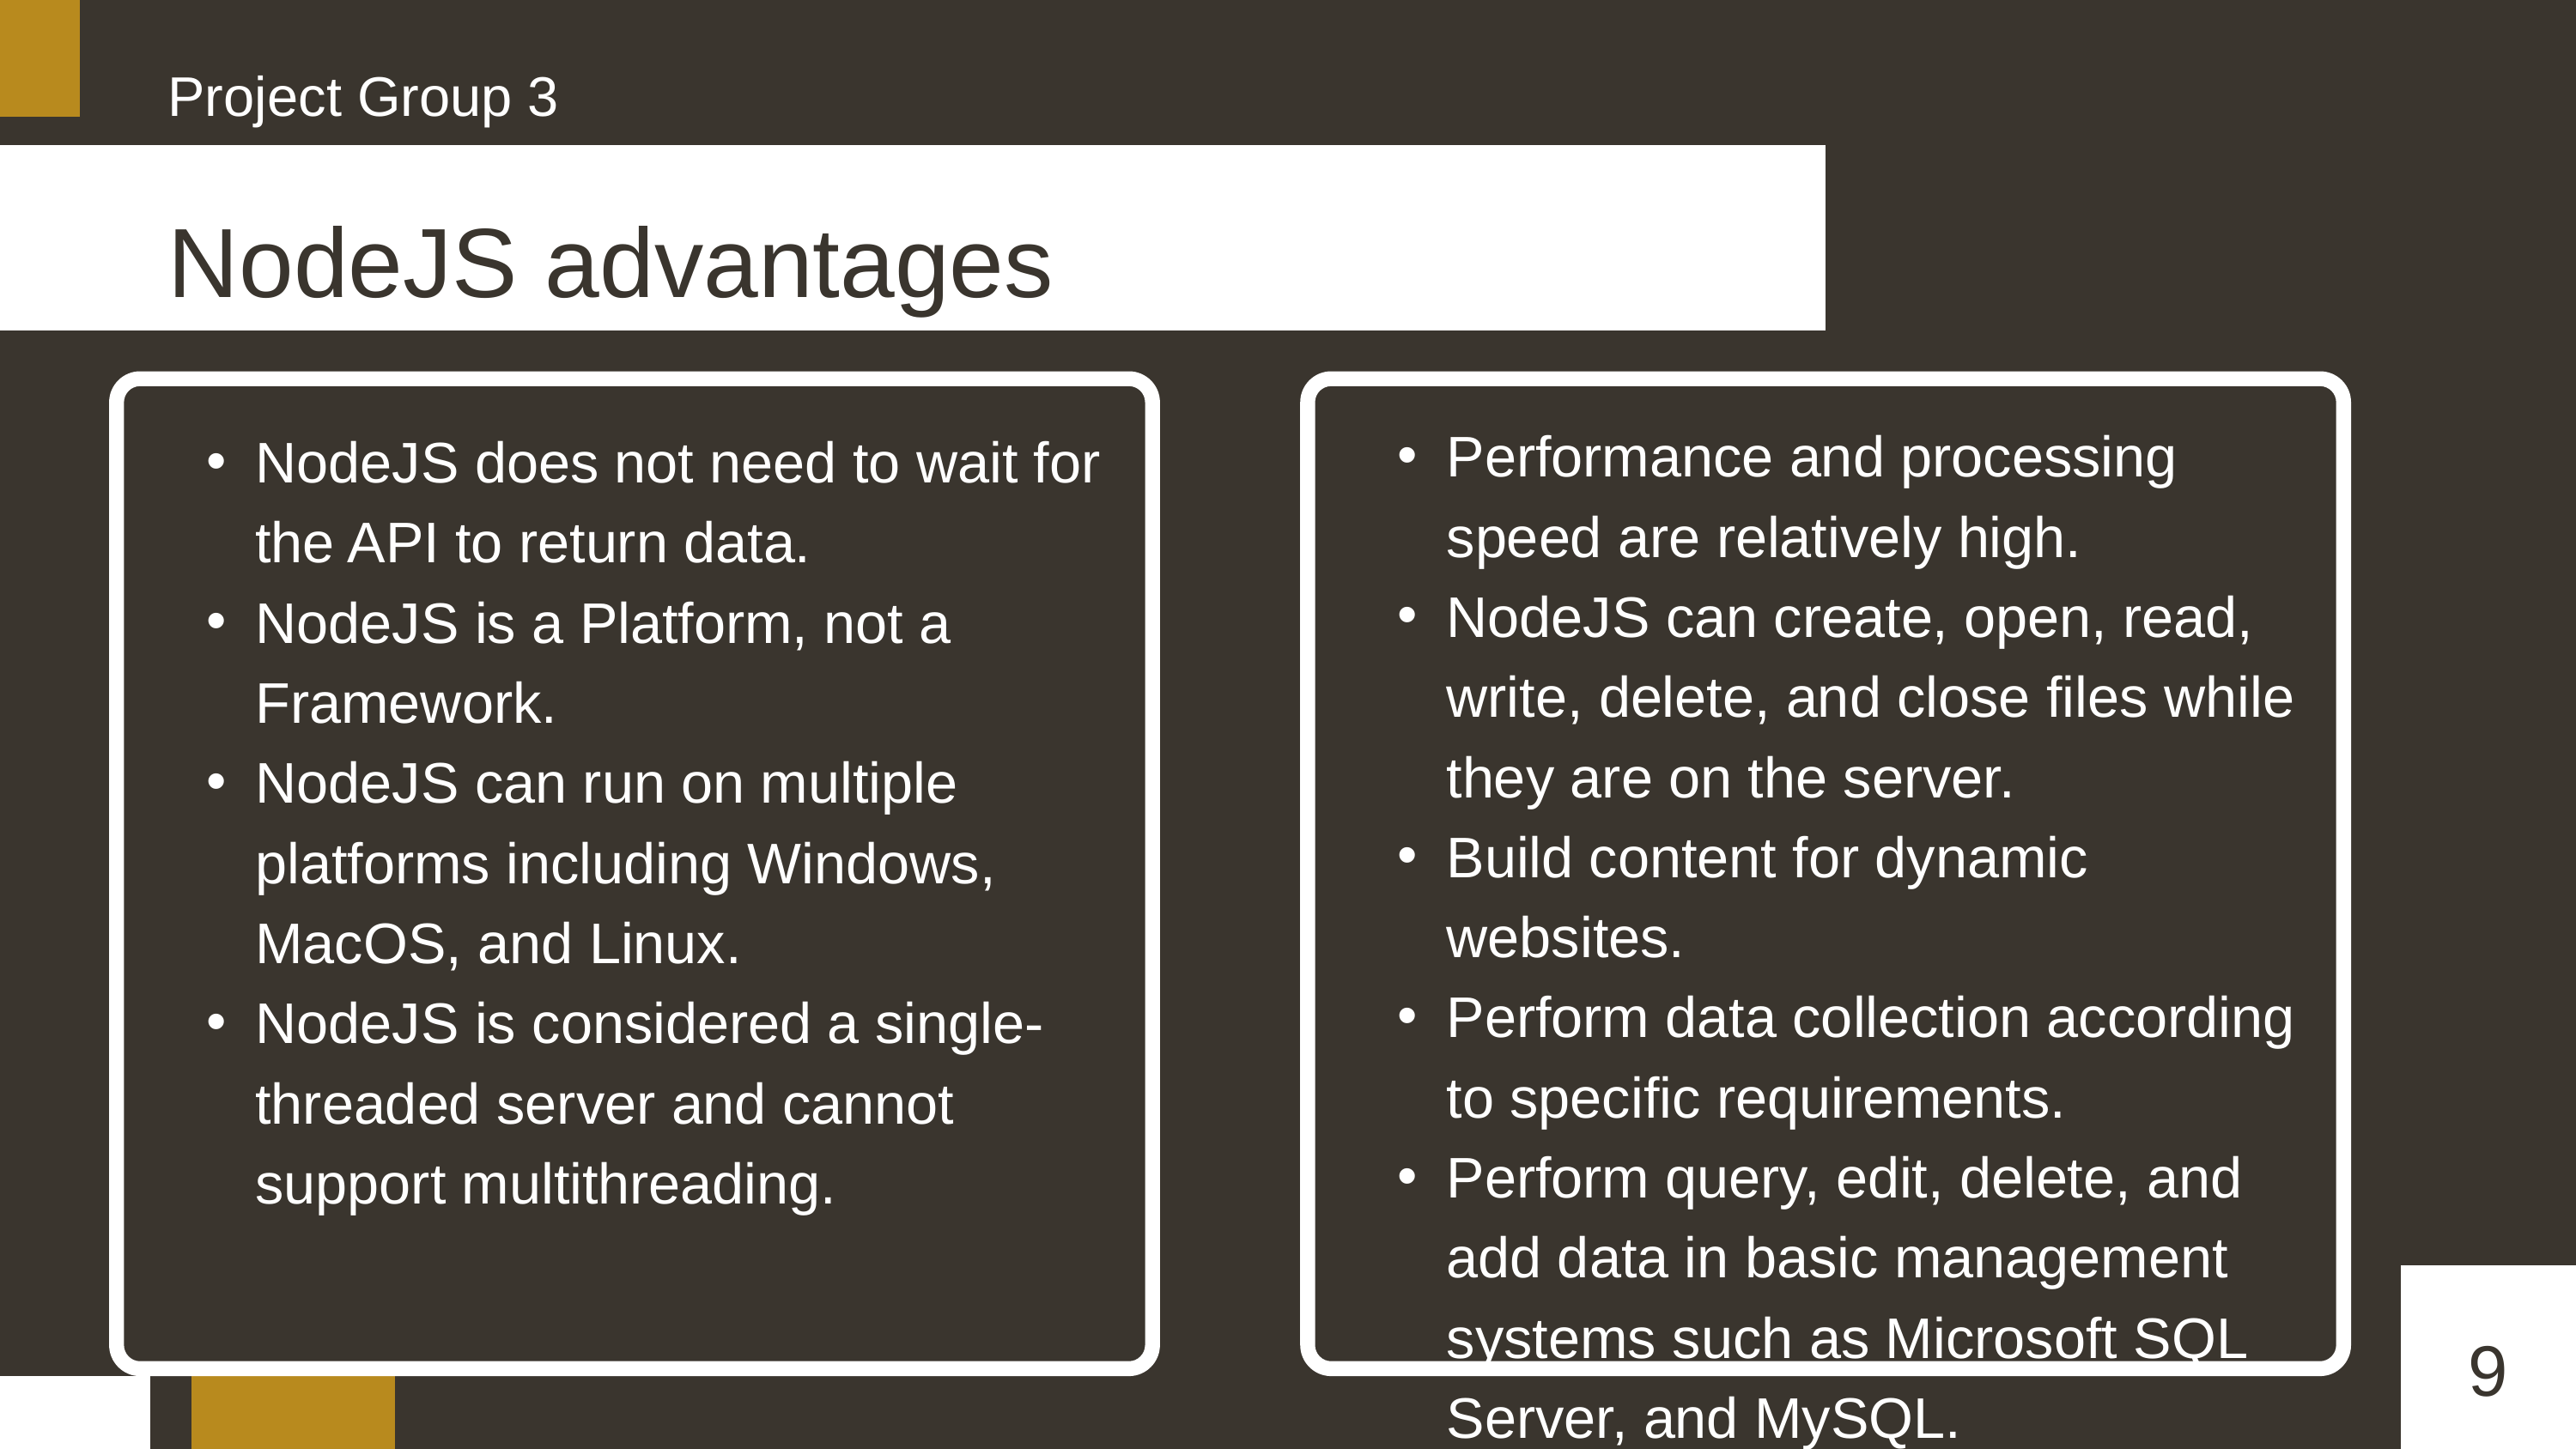

Project Group 3

NodeJS advantages

Performance and processing speed are relatively high.
NodeJS can create, open, read, write, delete, and close files while they are on the server.
Build content for dynamic websites.
Perform data collection according to specific requirements.
Perform query, edit, delete, and add data in basic management systems such as Microsoft SQL Server, and MySQL.
NodeJS does not need to wait for the API to return data.
NodeJS is a Platform, not a Framework.
NodeJS can run on multiple platforms including Windows, MacOS, and Linux.
NodeJS is considered a single-threaded server and cannot support multithreading.

9